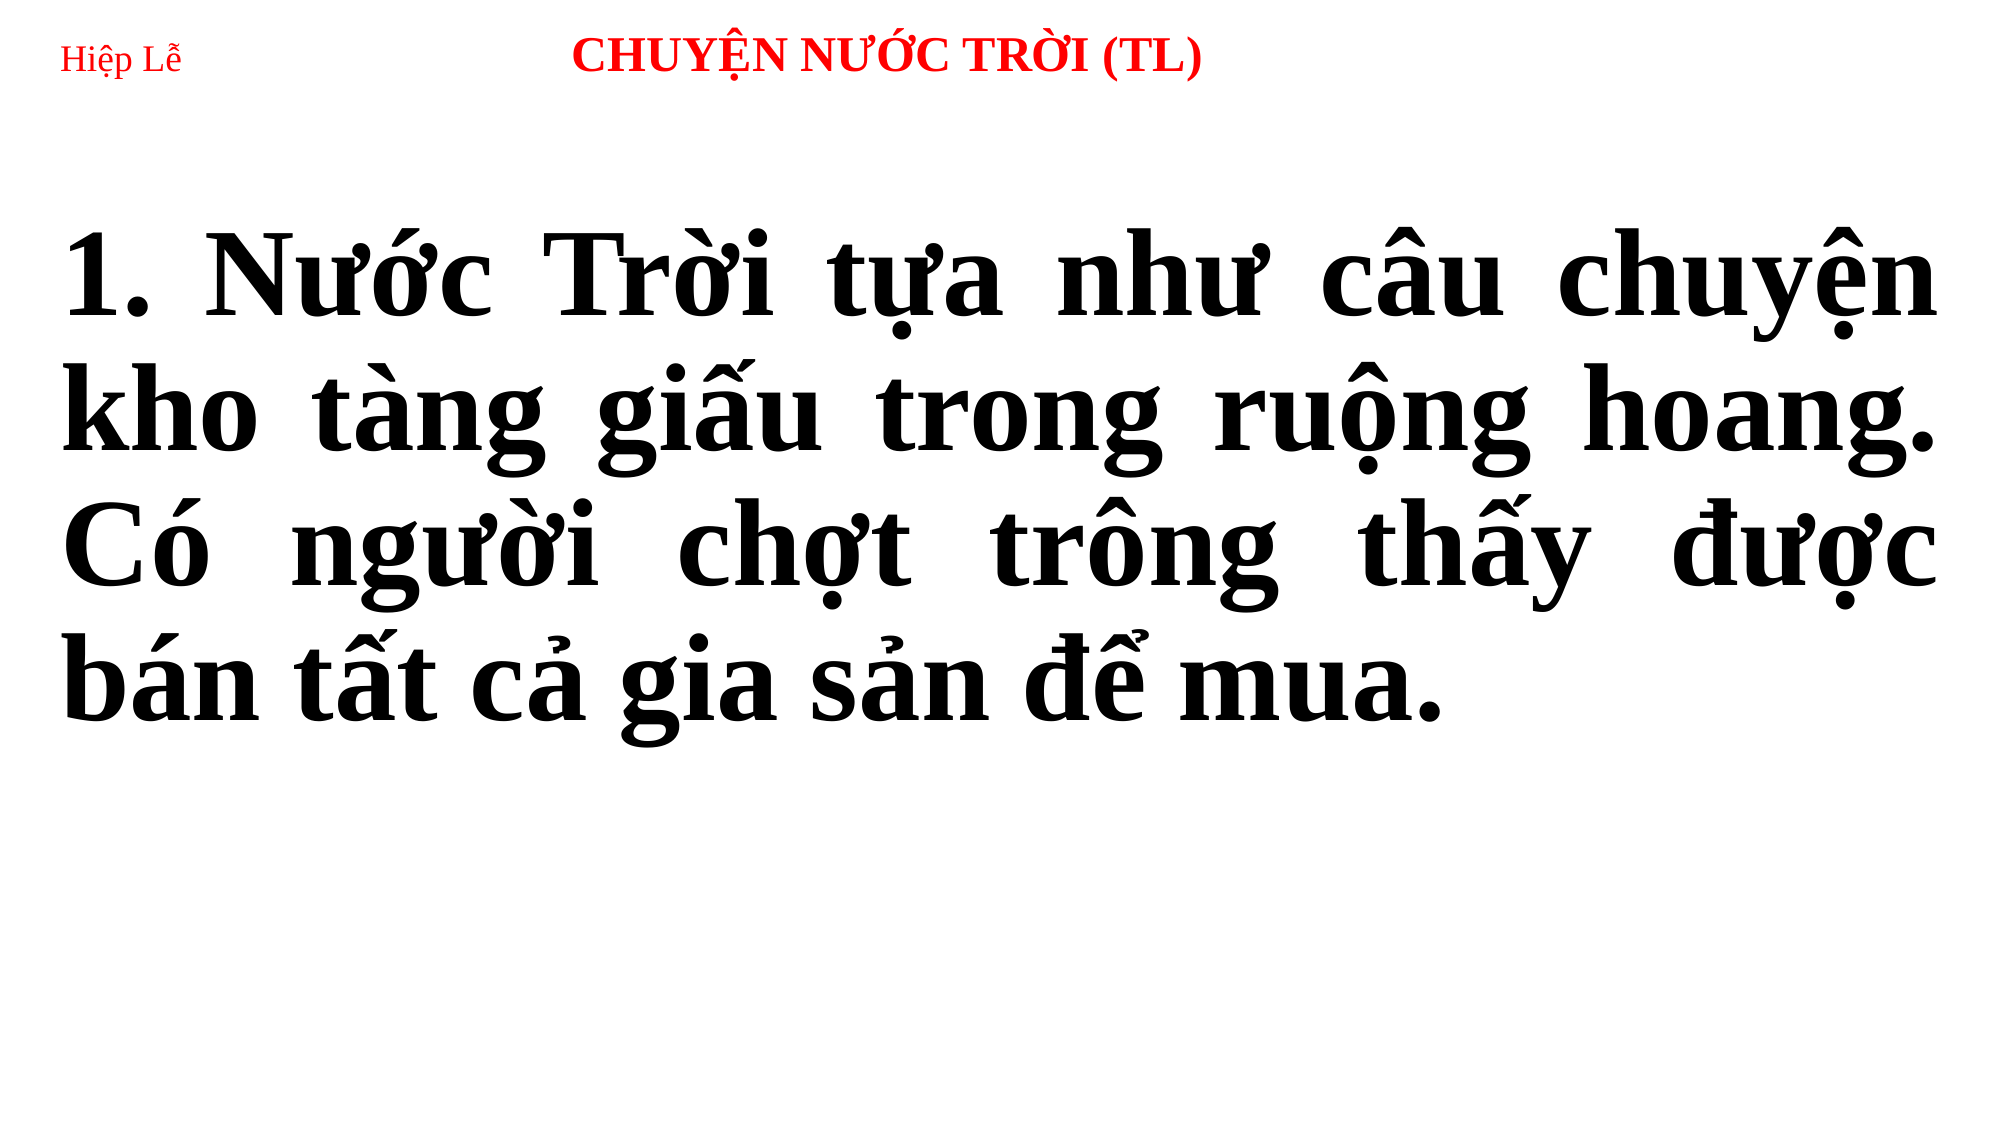

# Hiệp Lễ                                         CHUYỆN NƯỚC TRỜI (TL)
1. Nước Trời tựa như câu chuyện kho tàng giấu trong ruộng hoang. Có người chợt trông thấy được bán tất cả gia sản để mua.